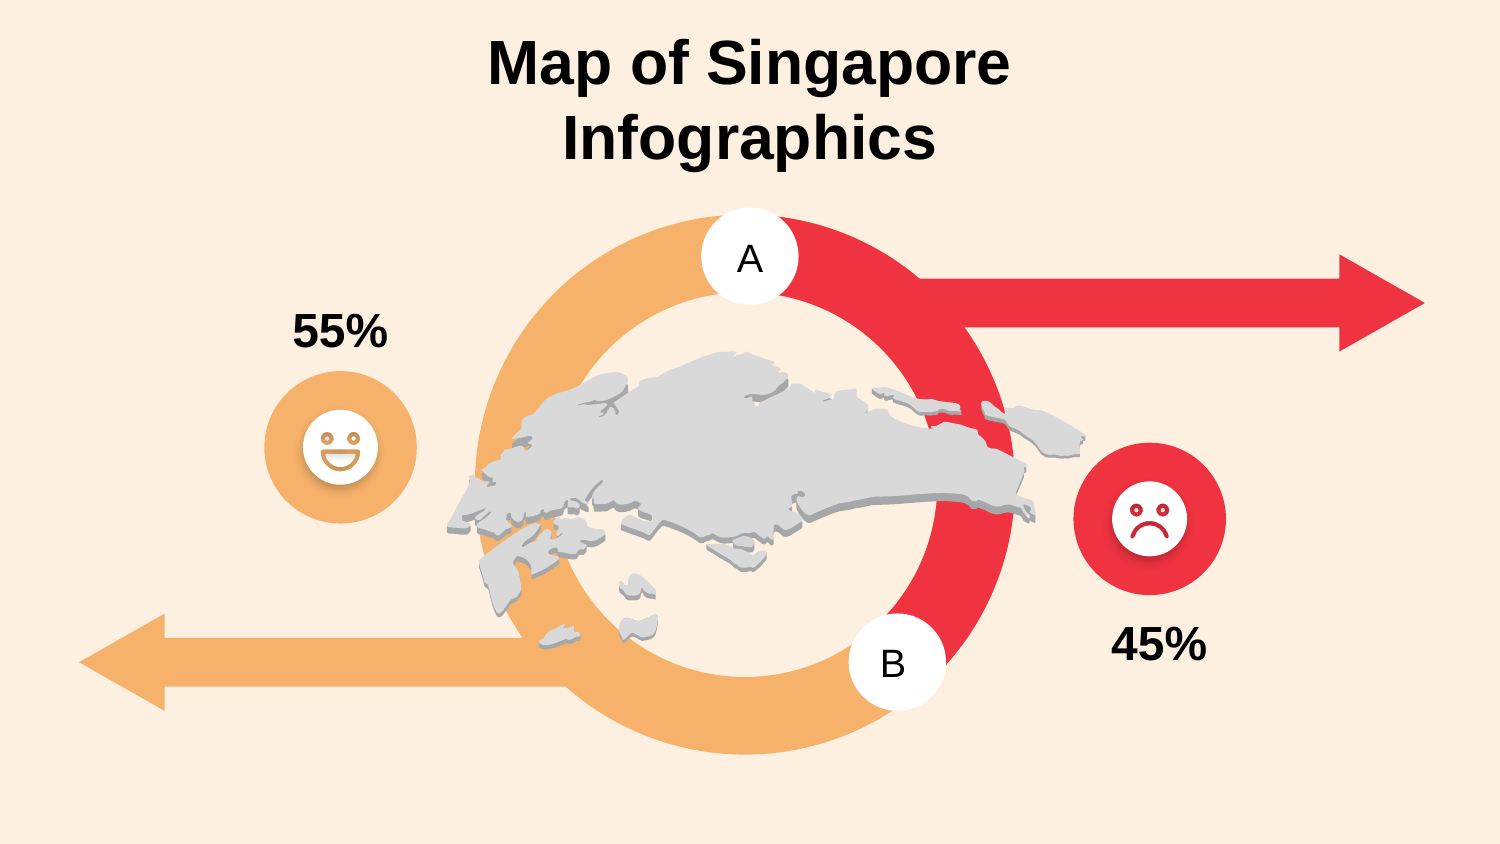

# Map of Singapore Infographics

A
55%

45%

B